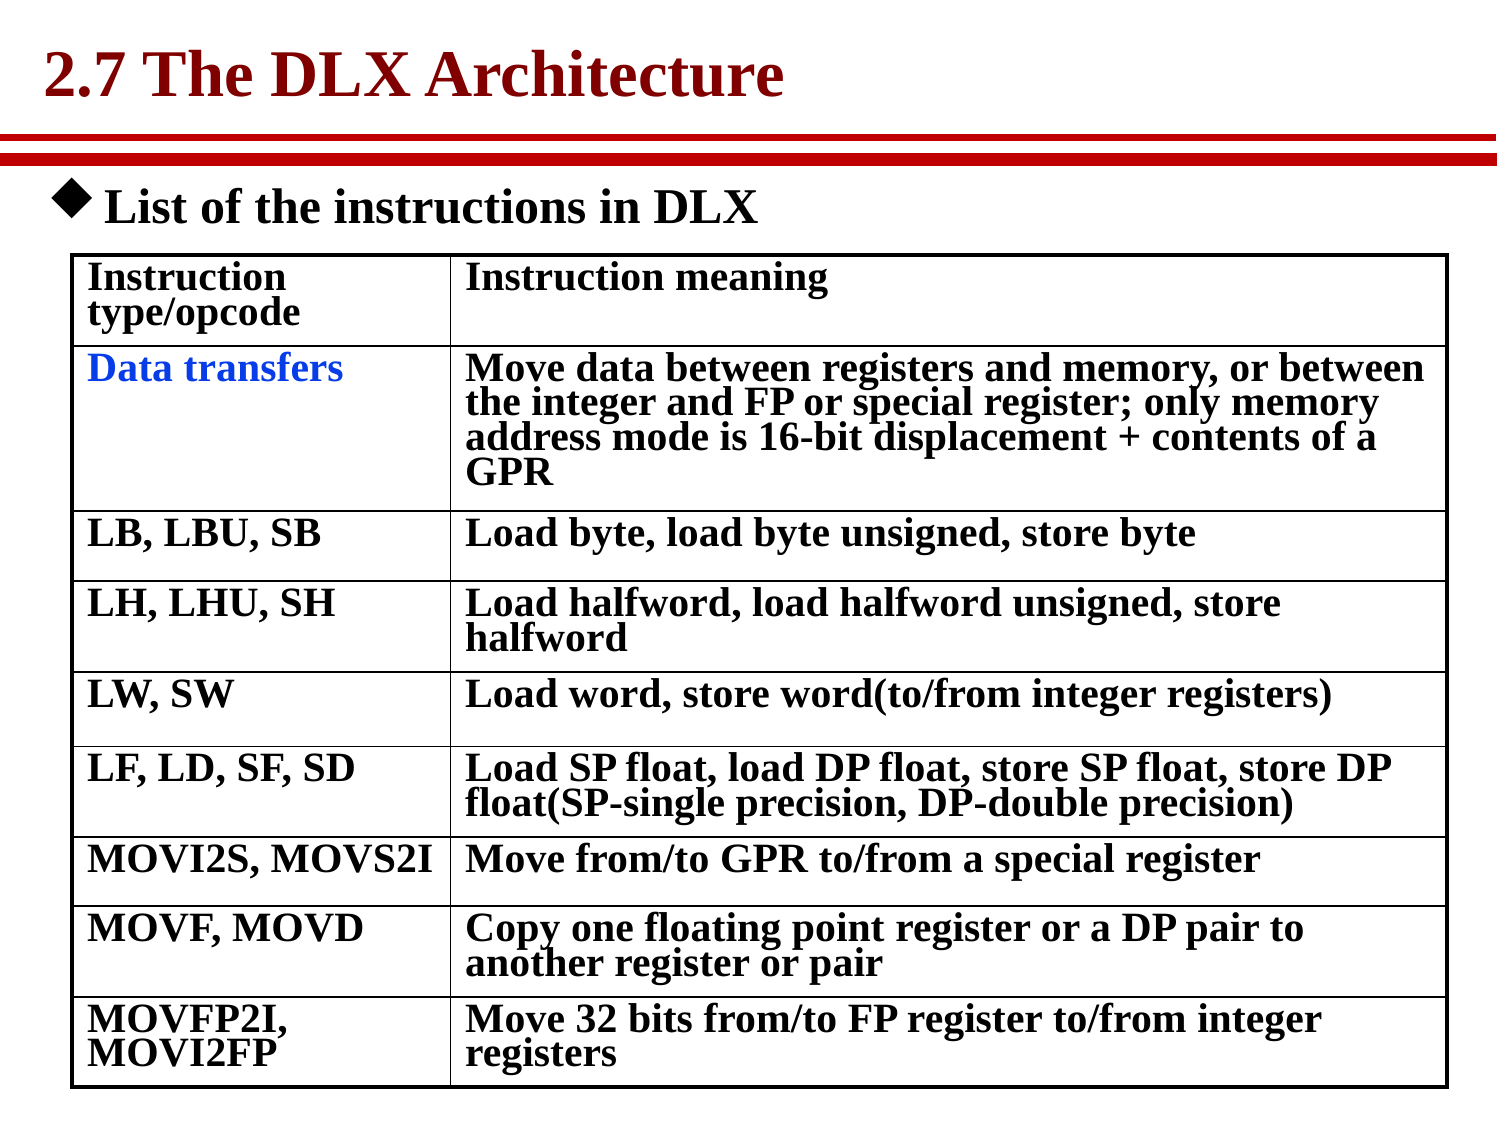

# 2.7 The DLX Architecture
List of the instructions in DLX
| Instruction type/opcode | Instruction meaning |
| --- | --- |
| Data transfers | Move data between registers and memory, or between the integer and FP or special register; only memory address mode is 16-bit displacement + contents of a GPR |
| LB, LBU, SB | Load byte, load byte unsigned, store byte |
| LH, LHU, SH | Load halfword, load halfword unsigned, store halfword |
| LW, SW | Load word, store word(to/from integer registers) |
| LF, LD, SF, SD | Load SP float, load DP float, store SP float, store DP float(SP-single precision, DP-double precision) |
| MOVI2S, MOVS2I | Move from/to GPR to/from a special register |
| MOVF, MOVD | Copy one floating point register or a DP pair to another register or pair |
| MOVFP2I, MOVI2FP | Move 32 bits from/to FP register to/from integer registers |